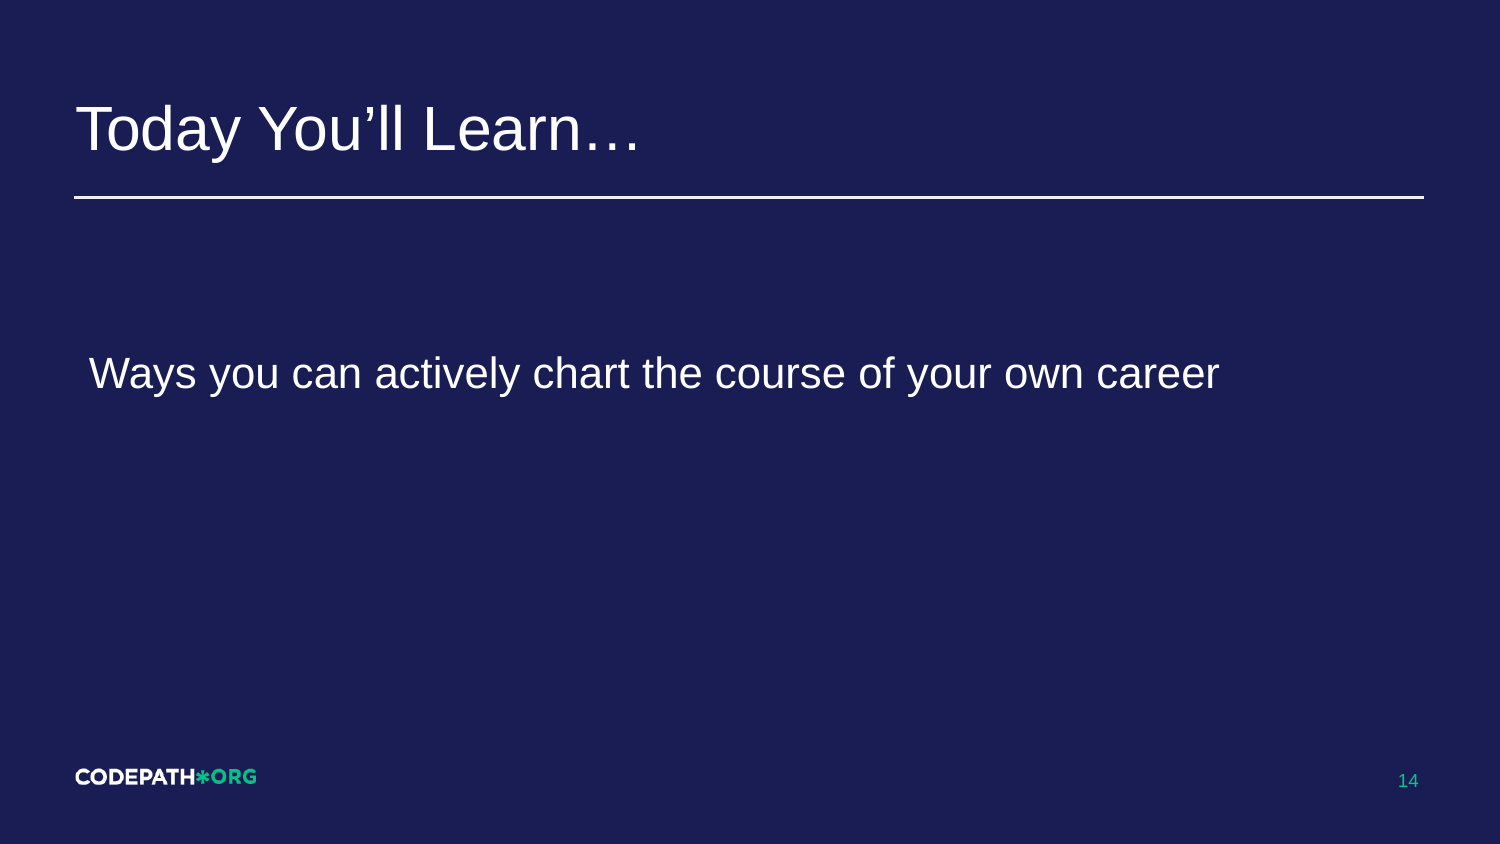

# Today You’ll Learn…
Ways you can actively chart the course of your own career
14